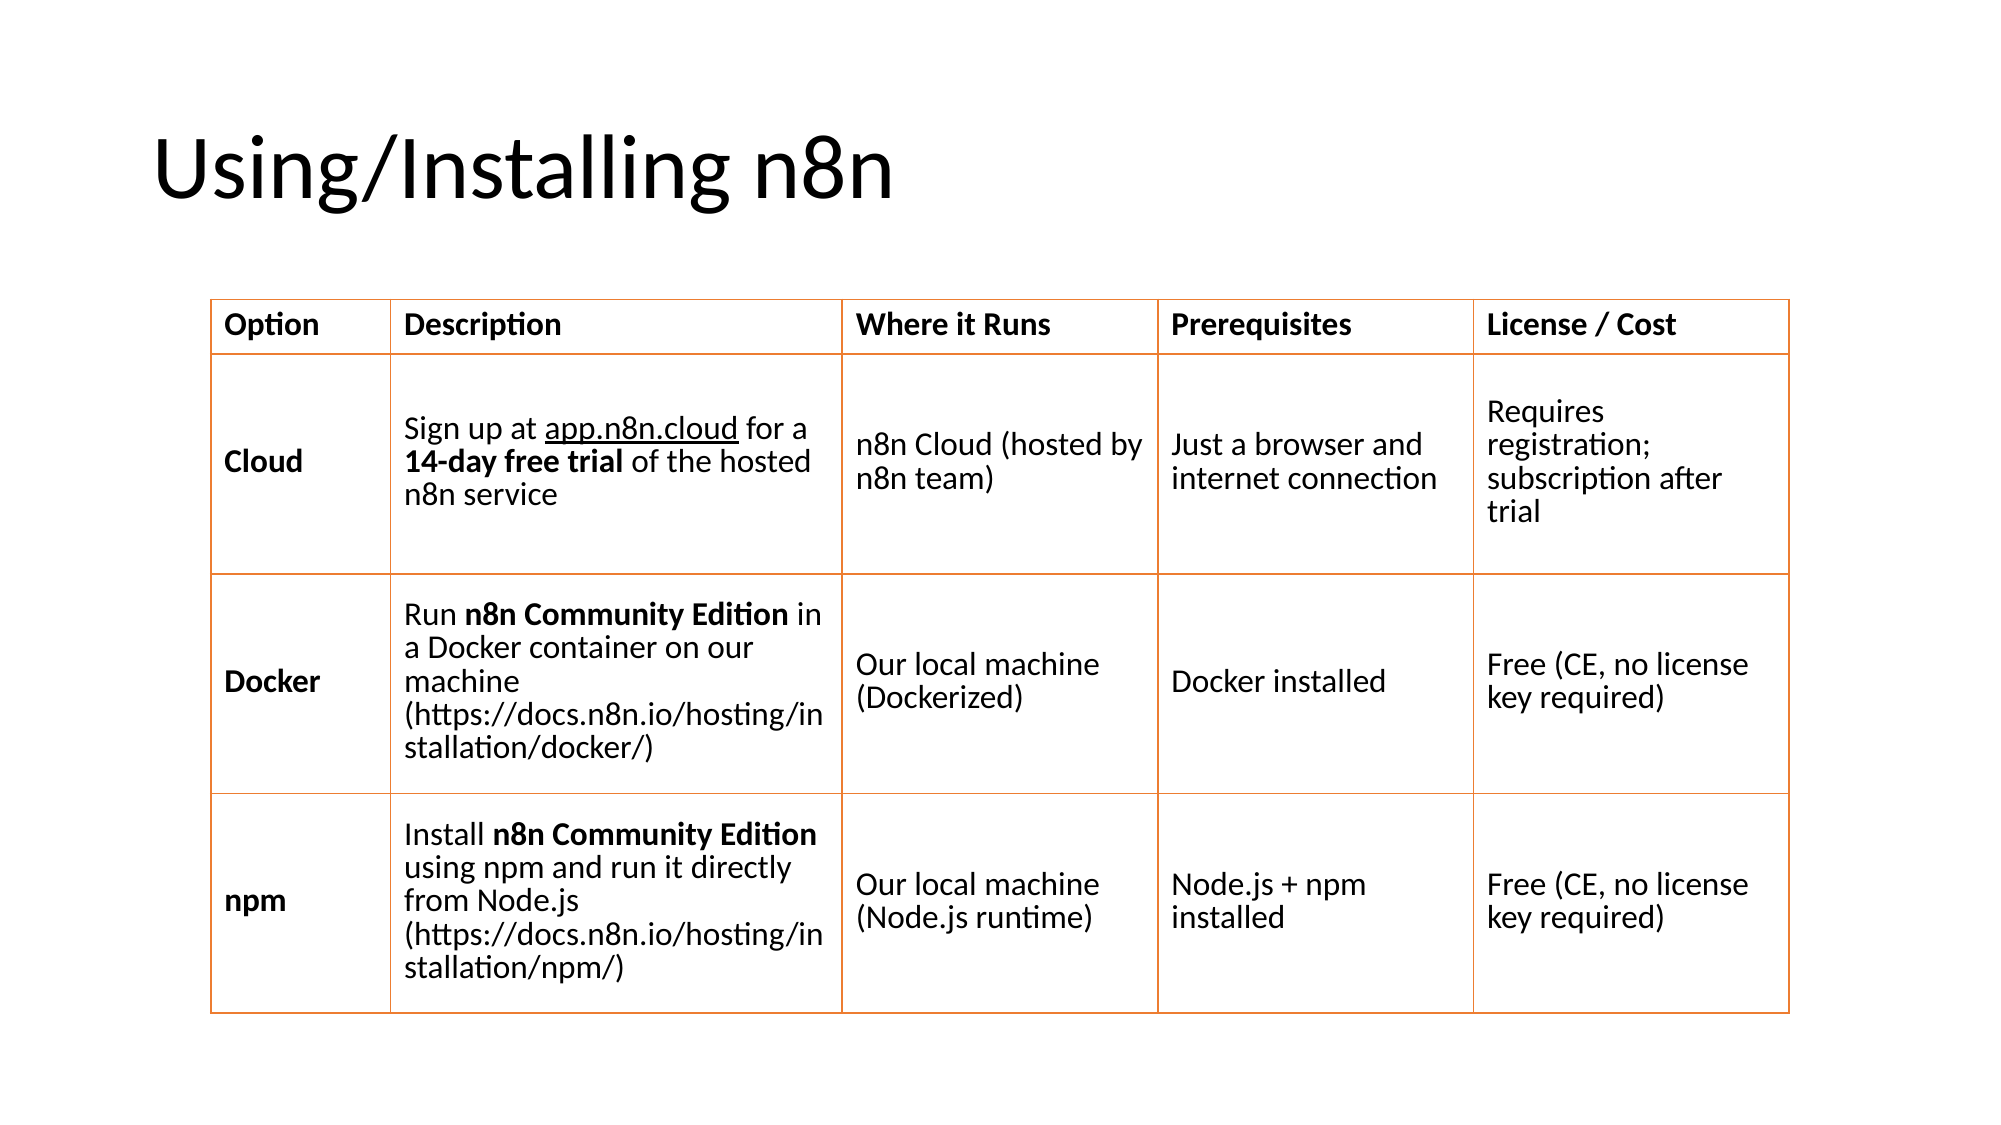

# Using/Installing n8n
| Option | Description | Where it Runs | Prerequisites | License / Cost |
| --- | --- | --- | --- | --- |
| Cloud | Sign up at app.n8n.cloud for a 14-day free trial of the hosted n8n service | n8n Cloud (hosted by n8n team) | Just a browser and internet connection | Requires registration; subscription after trial |
| Docker | Run n8n Community Edition in a Docker container on our machine (https://docs.n8n.io/hosting/installation/docker/) | Our local machine (Dockerized) | Docker installed | Free (CE, no license key required) |
| npm | Install n8n Community Edition using npm and run it directly from Node.js (https://docs.n8n.io/hosting/installation/npm/) | Our local machine (Node.js runtime) | Node.js + npm installed | Free (CE, no license key required) |